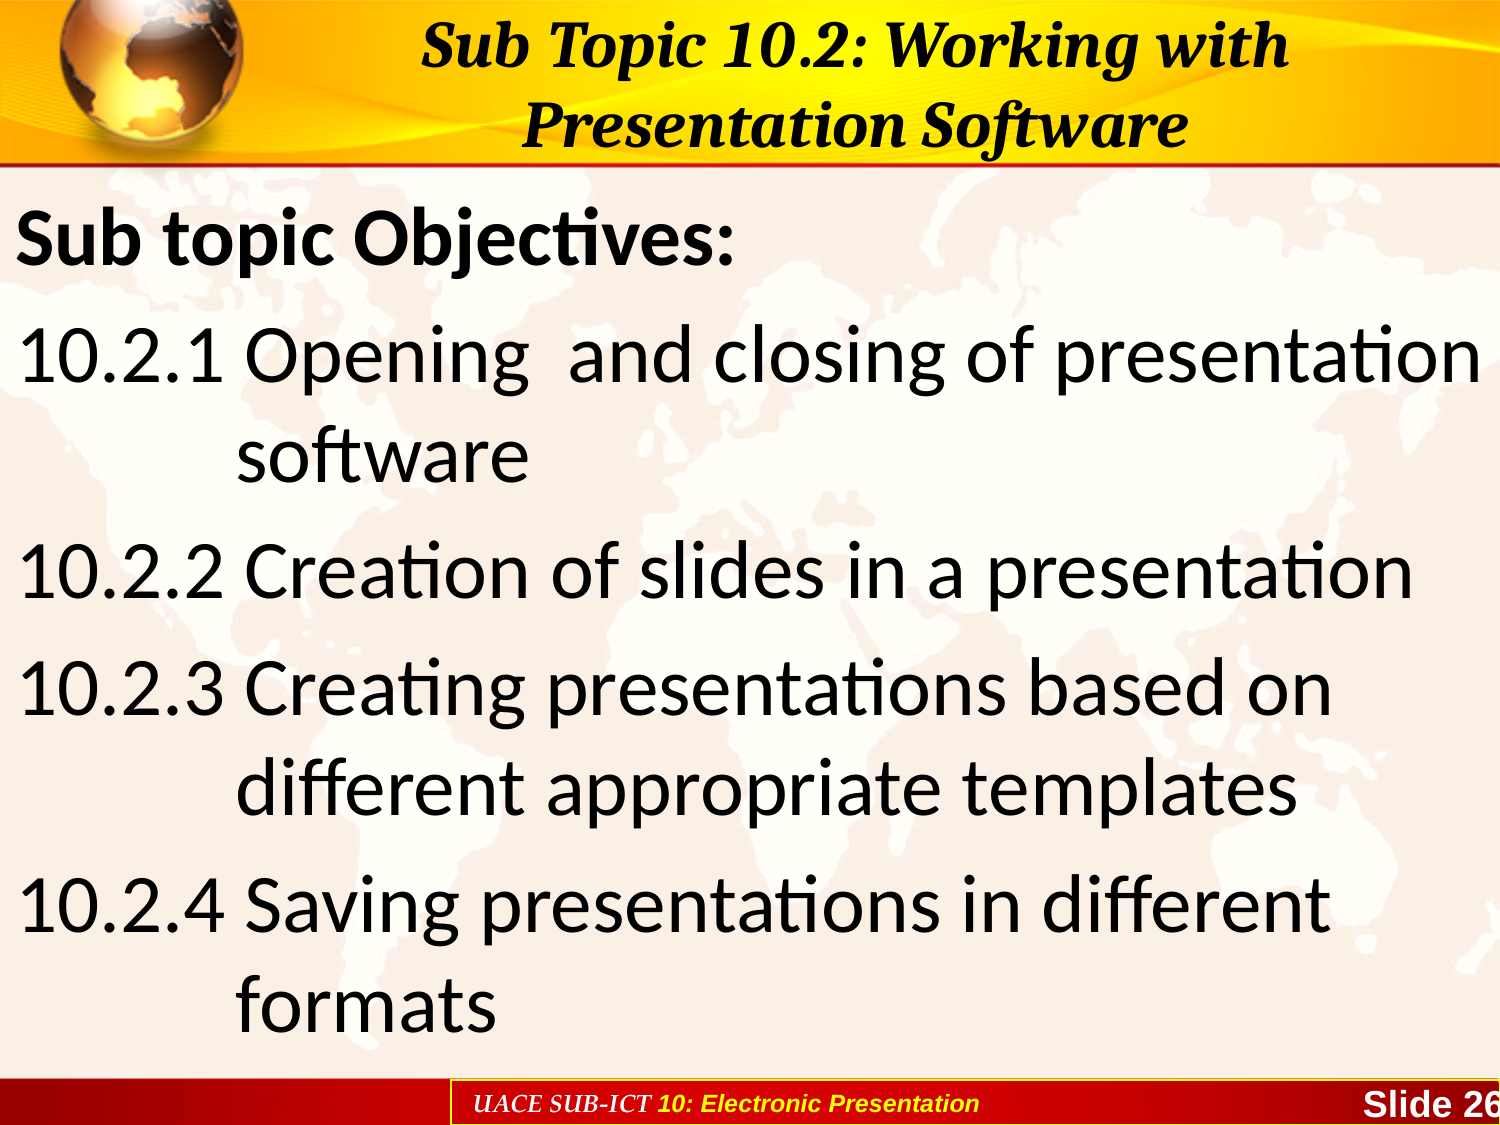

# Sub Topic 10.2: Working with Presentation Software
Sub topic Objectives:
10.2.1 Opening  and closing of presentation software
10.2.2 Creation of slides in a presentation
10.2.3 Creating presentations based on different appropriate templates
10.2.4 Saving presentations in different formats